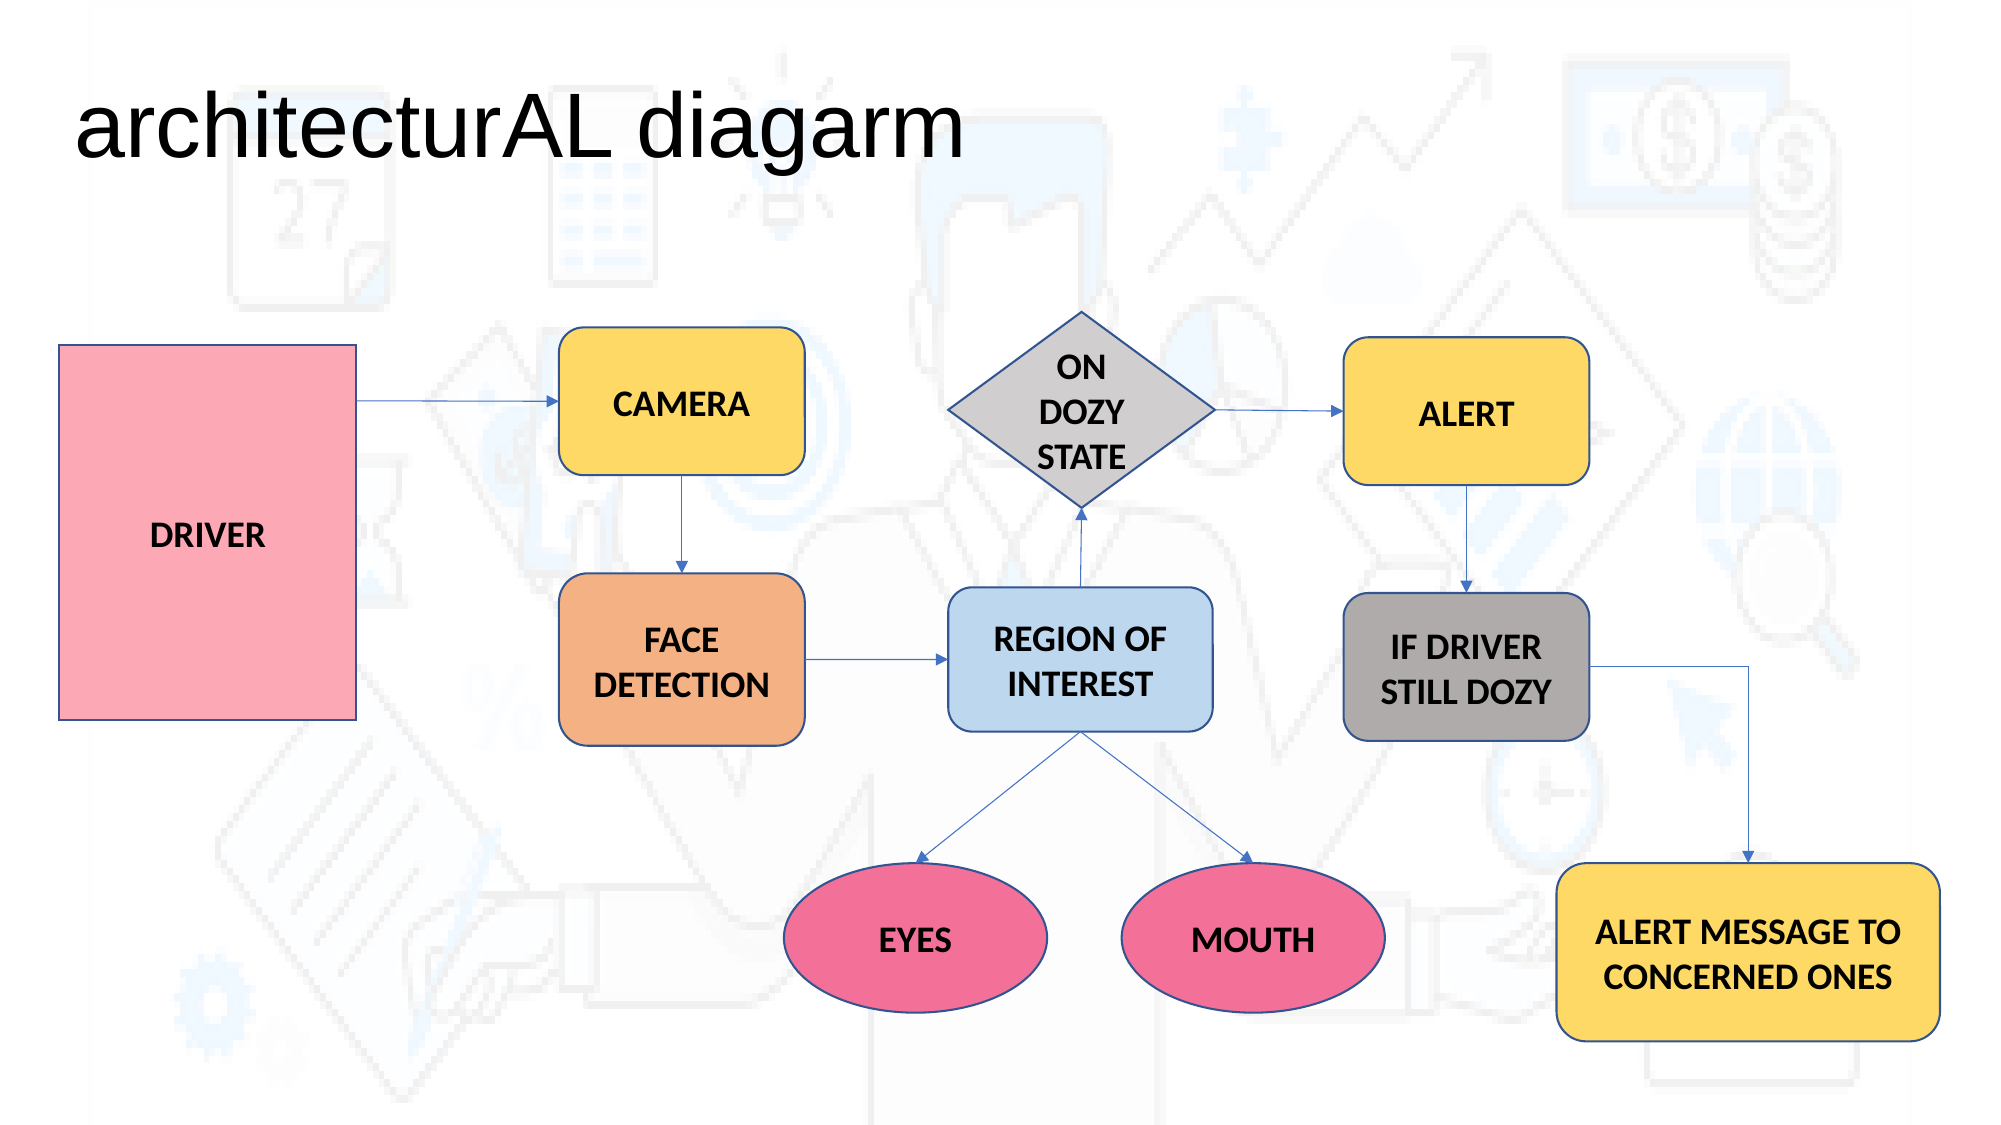

# architecturAL diagarm
ON DOZY STATE
CAMERA
ALERT
DRIVER
FACE DETECTION
REGION OF INTEREST
IF DRIVER STILL DOZY
EYES
MOUTH
ALERT MESSAGE TO CONCERNED ONES